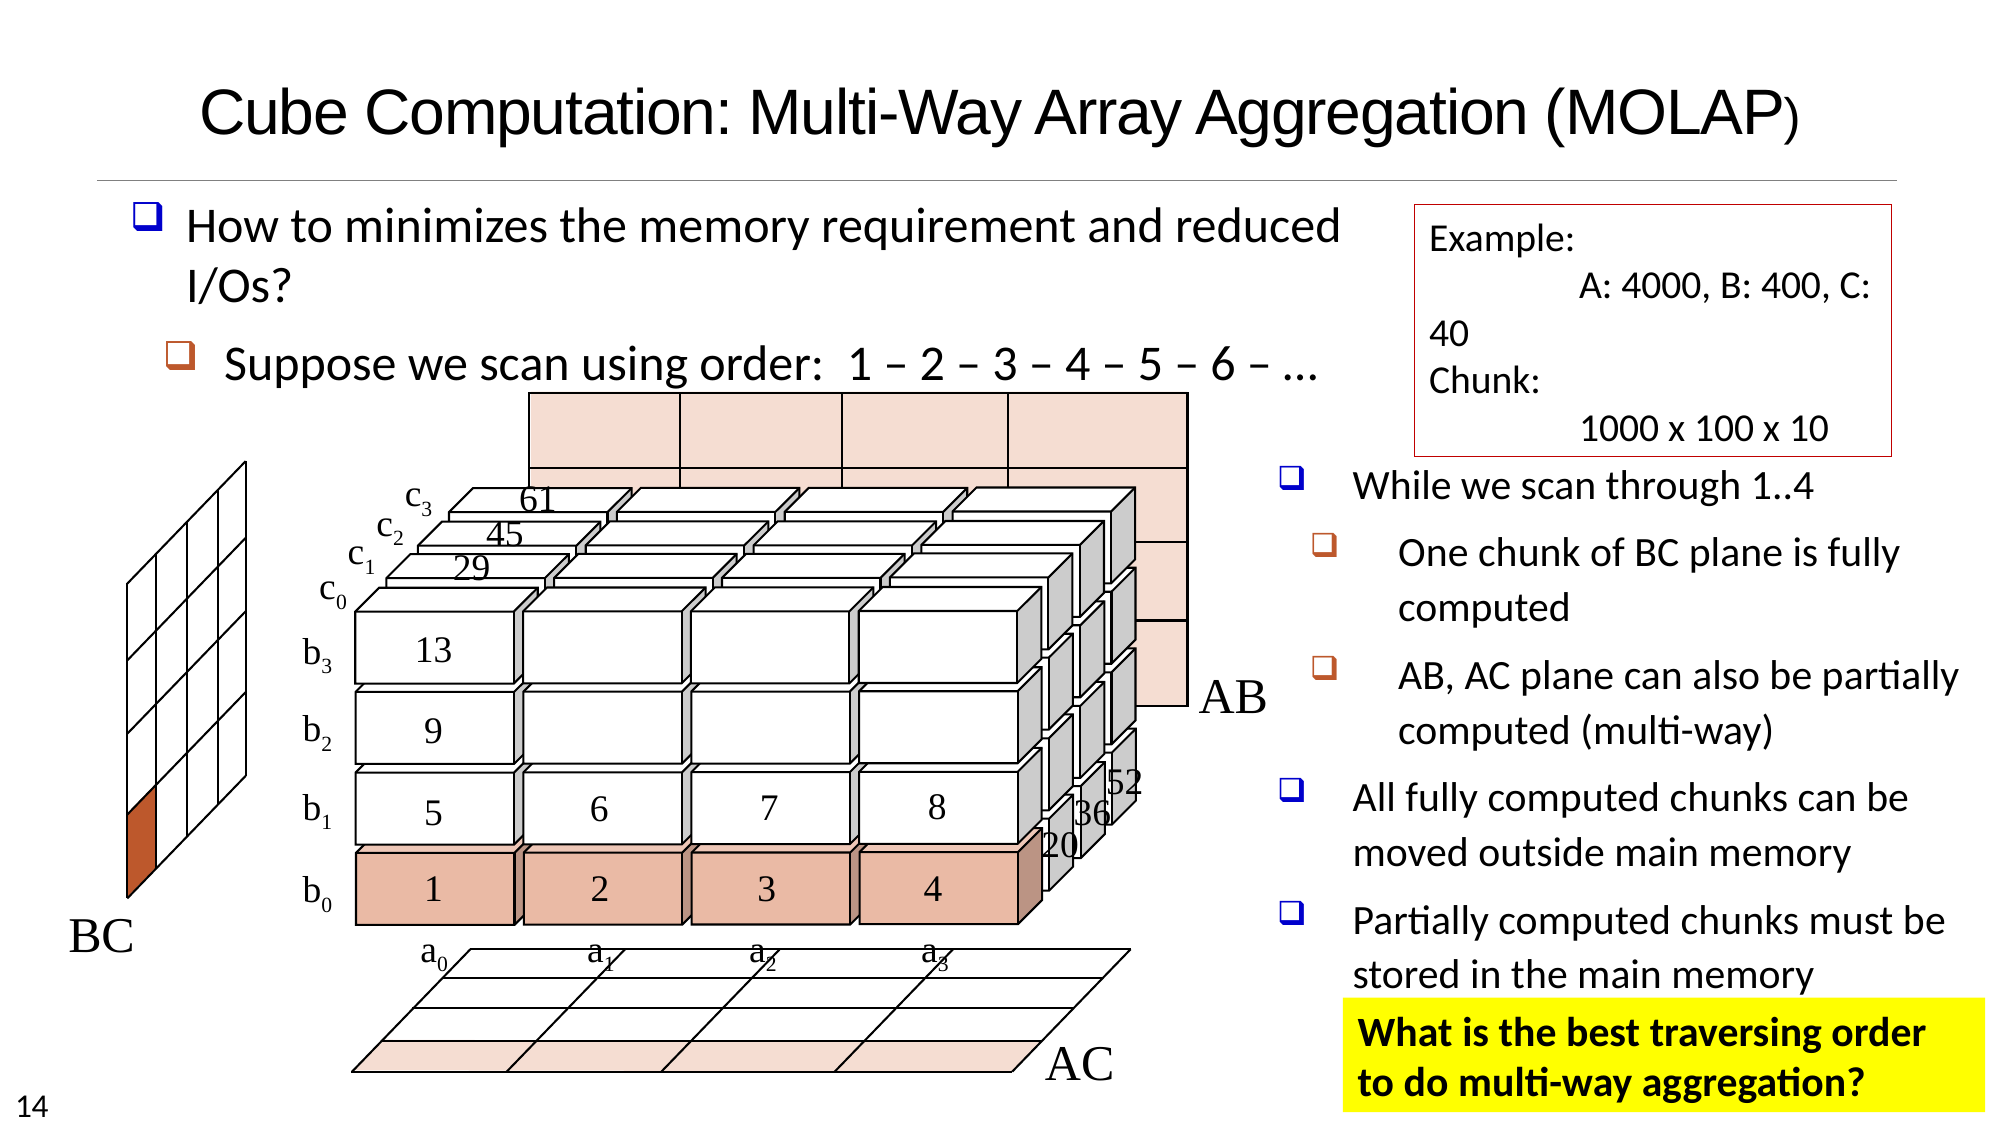

# Cube Computation: Multi-Way Array Aggregation (MOLAP)
How to minimizes the memory requirement and reduced I/Os?
Suppose we scan using order:  1 – 2 – 3 – 4 – 5 – 6 – …
Example:
	A: 4000, B: 400, C: 40
Chunk:
	1000 x 100 x 10

While we scan through 1..4
One chunk of BC plane is fully computed
AB, AC plane can also be partially computed (multi-way)
All fully computed chunks can be moved outside main memory
Partially computed chunks must be stored in the main memory

c3
61

c2
45
c1
29
c0
13
b3
b2
9
52
b1
36
5
20
1
2
3
4
b0
a3
a1
a2
a0
8
7
6
AB
BC

What is the best traversing order to do multi-way aggregation?
AC